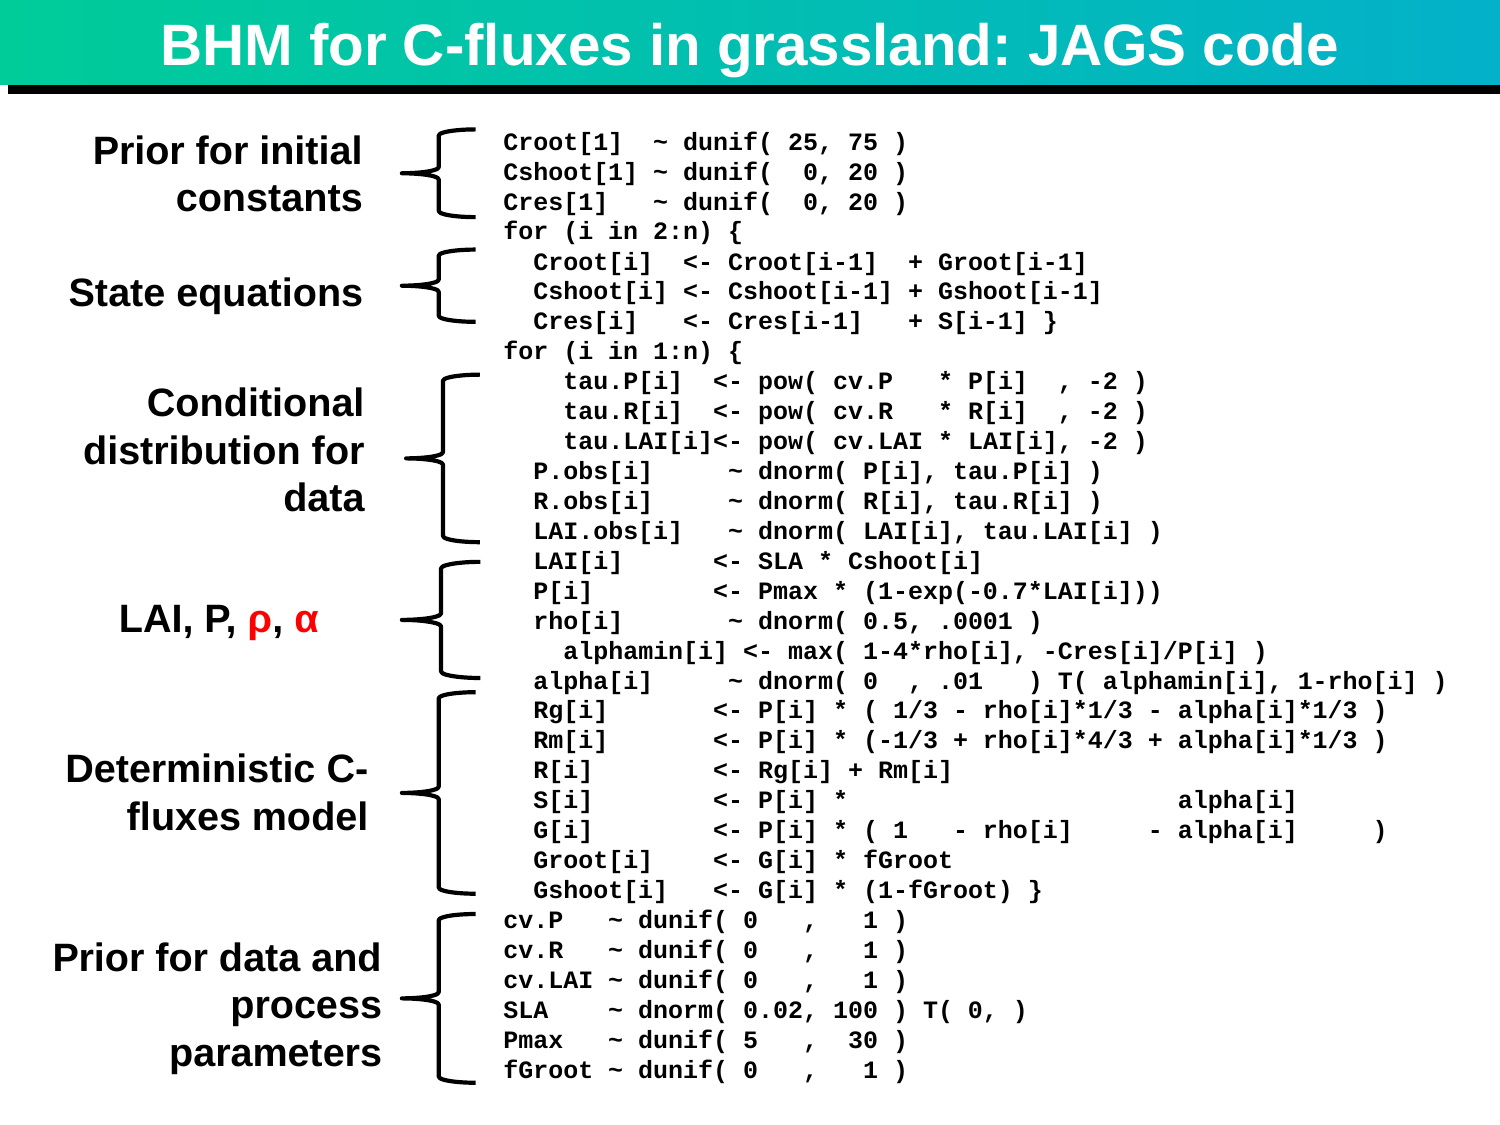

# BHM for C-fluxes in grassland: JAGS code
Prior for initial constants
  Croot[1]  ~ dunif( 25, 75 )
  Cshoot[1] ~ dunif(  0, 20 )
  Cres[1]   ~ dunif(  0, 20 )
  for (i in 2:n) {
    Croot[i]  <- Croot[i-1]  + Groot[i-1]
    Cshoot[i] <- Cshoot[i-1] + Gshoot[i-1]
    Cres[i]   <- Cres[i-1]   + S[i-1] }
  for (i in 1:n) {
      tau.P[i]  <- pow( cv.P   * P[i]  , -2 )
      tau.R[i]  <- pow( cv.R   * R[i]  , -2 )
      tau.LAI[i]<- pow( cv.LAI * LAI[i], -2 )
    P.obs[i]     ~ dnorm( P[i], tau.P[i] )
    R.obs[i]     ~ dnorm( R[i], tau.R[i] )
    LAI.obs[i]   ~ dnorm( LAI[i], tau.LAI[i] )
    LAI[i]      <- SLA * Cshoot[i]
    P[i]        <- Pmax * (1-exp(-0.7*LAI[i]))
    rho[i]       ~ dnorm( 0.5, .0001 )
      alphamin[i] <- max( 1-4*rho[i], -Cres[i]/P[i] )
    alpha[i]     ~ dnorm( 0  , .01   ) T( alphamin[i], 1-rho[i] )
    Rg[i]       <- P[i] * ( 1/3 - rho[i]*1/3 - alpha[i]*1/3 )
    Rm[i]       <- P[i] * (-1/3 + rho[i]*4/3 + alpha[i]*1/3 )
    R[i]        <- Rg[i] + Rm[i]
    S[i]        <- P[i] *                      alpha[i]
    G[i]        <- P[i] * ( 1   - rho[i]     - alpha[i]     )
    Groot[i]    <- G[i] * fGroot
    Gshoot[i]   <- G[i] * (1-fGroot) }
  cv.P   ~ dunif( 0   ,   1 )
  cv.R   ~ dunif( 0   ,   1 )
  cv.LAI ~ dunif( 0   ,   1 )
  SLA    ~ dnorm( 0.02, 100 ) T( 0, )
  Pmax   ~ dunif( 5   ,  30 )
  fGroot ~ dunif( 0   ,   1 )

State equations
Conditional distribution for data

LAI, P, ρ, α

Deterministic C-fluxes model

Prior for data and process parameters